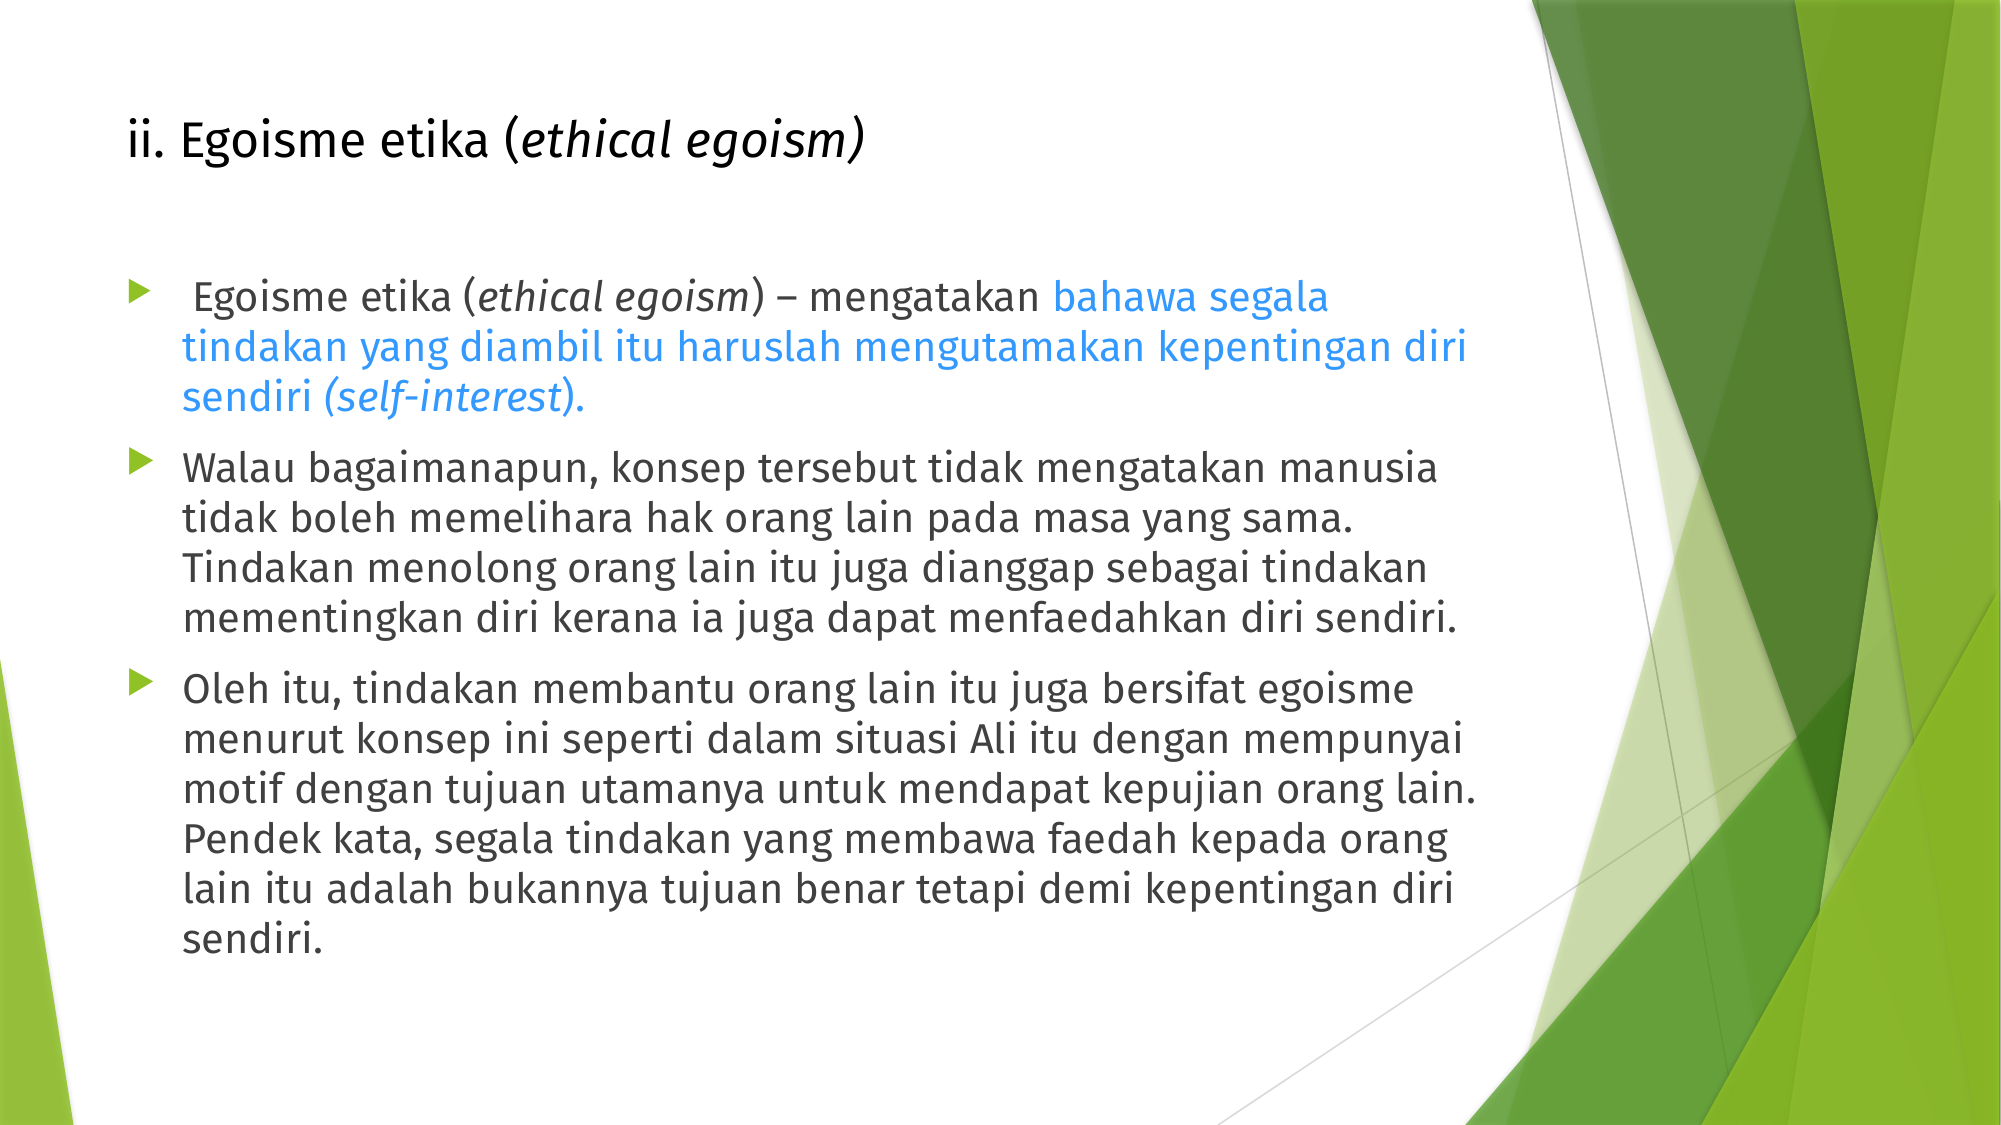

# ii. Egoisme etika (ethical egoism)
 Egoisme etika (ethical egoism) – mengatakan bahawa segala tindakan yang diambil itu haruslah mengutamakan kepentingan diri sendiri (self-interest).
Walau bagaimanapun, konsep tersebut tidak mengatakan manusia tidak boleh memelihara hak orang lain pada masa yang sama. Tindakan menolong orang lain itu juga dianggap sebagai tindakan mementingkan diri kerana ia juga dapat menfaedahkan diri sendiri.
Oleh itu, tindakan membantu orang lain itu juga bersifat egoisme menurut konsep ini seperti dalam situasi Ali itu dengan mempunyai motif dengan tujuan utamanya untuk mendapat kepujian orang lain. Pendek kata, segala tindakan yang membawa faedah kepada orang lain itu adalah bukannya tujuan benar tetapi demi kepentingan diri sendiri.